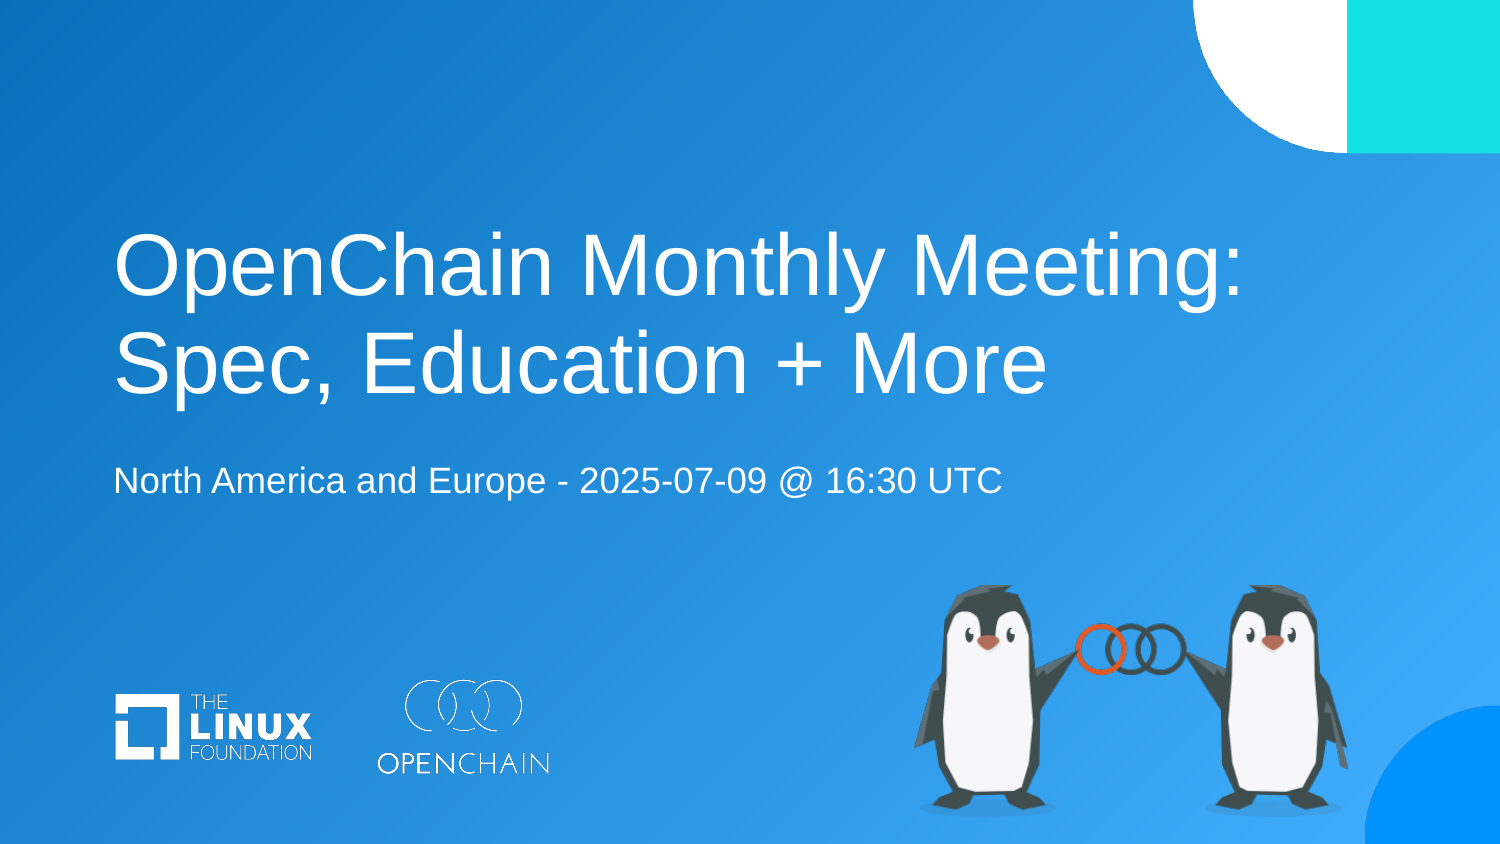

# OpenChain Monthly Meeting: Spec, Education + More
North America and Europe - 2025-07-09 @ 16:30 UTC